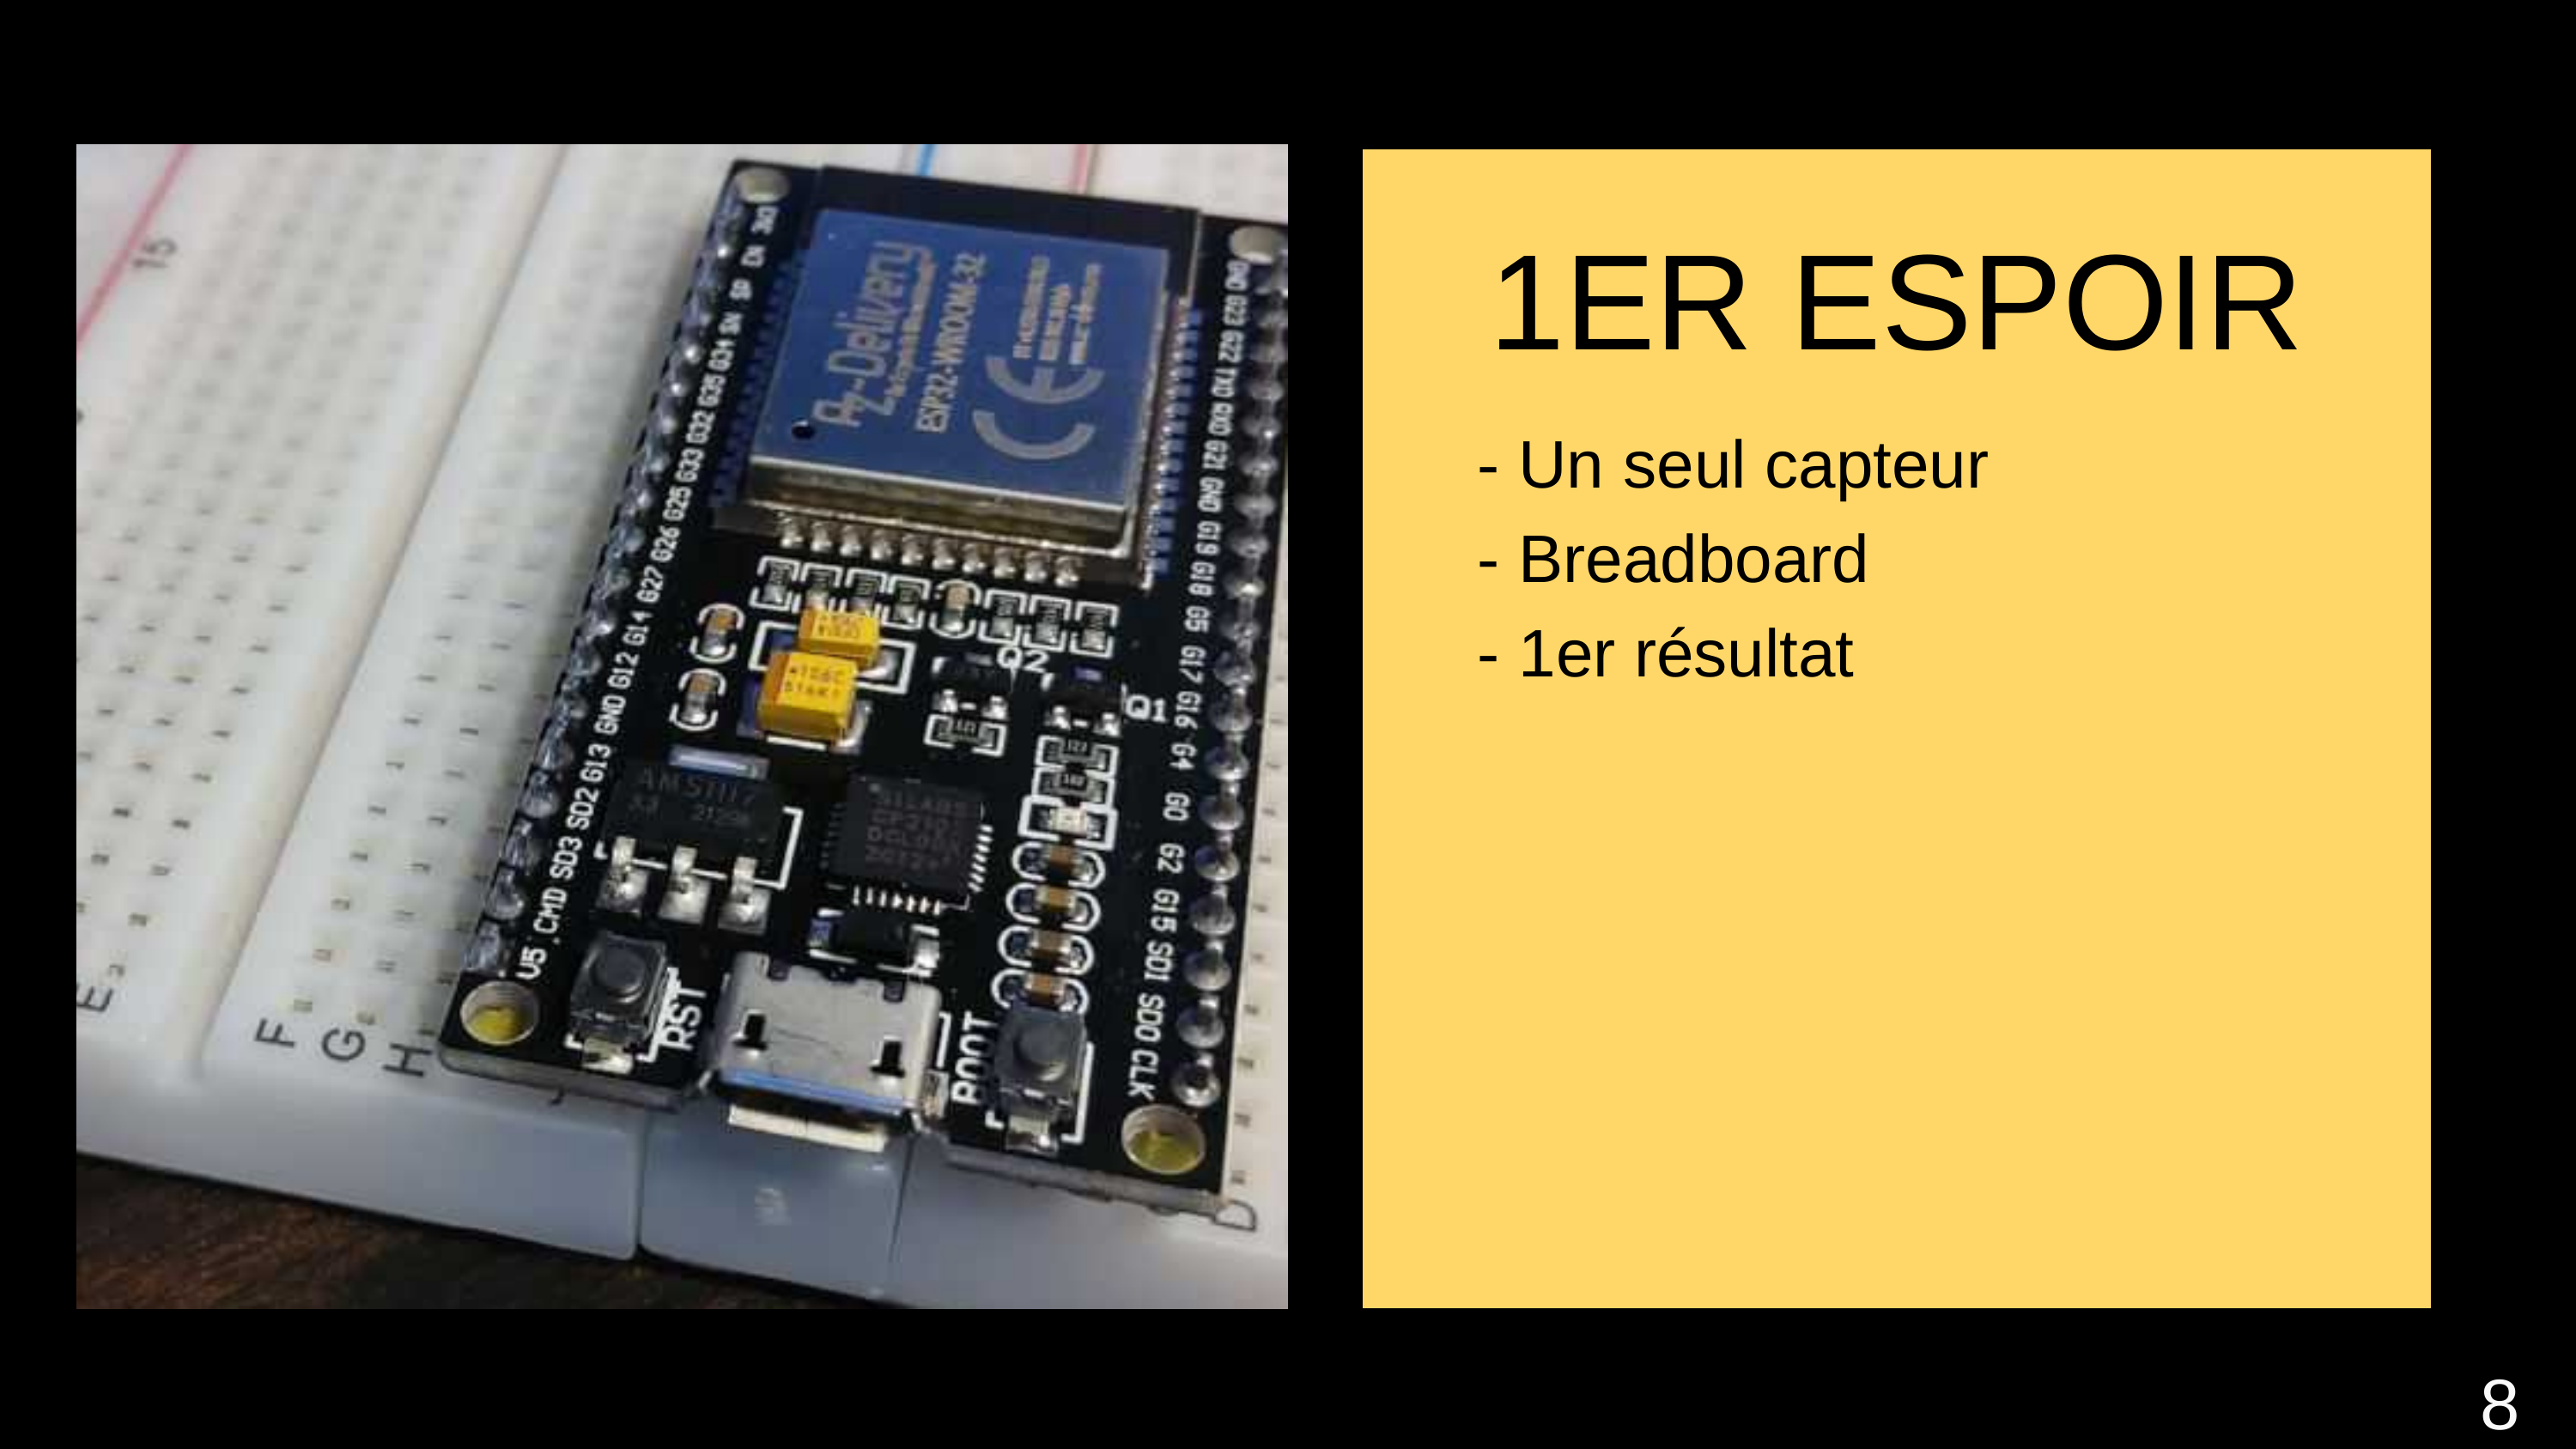

1ER ESPOIR
- Un seul capteur
- Breadboard
- 1er résultat
8